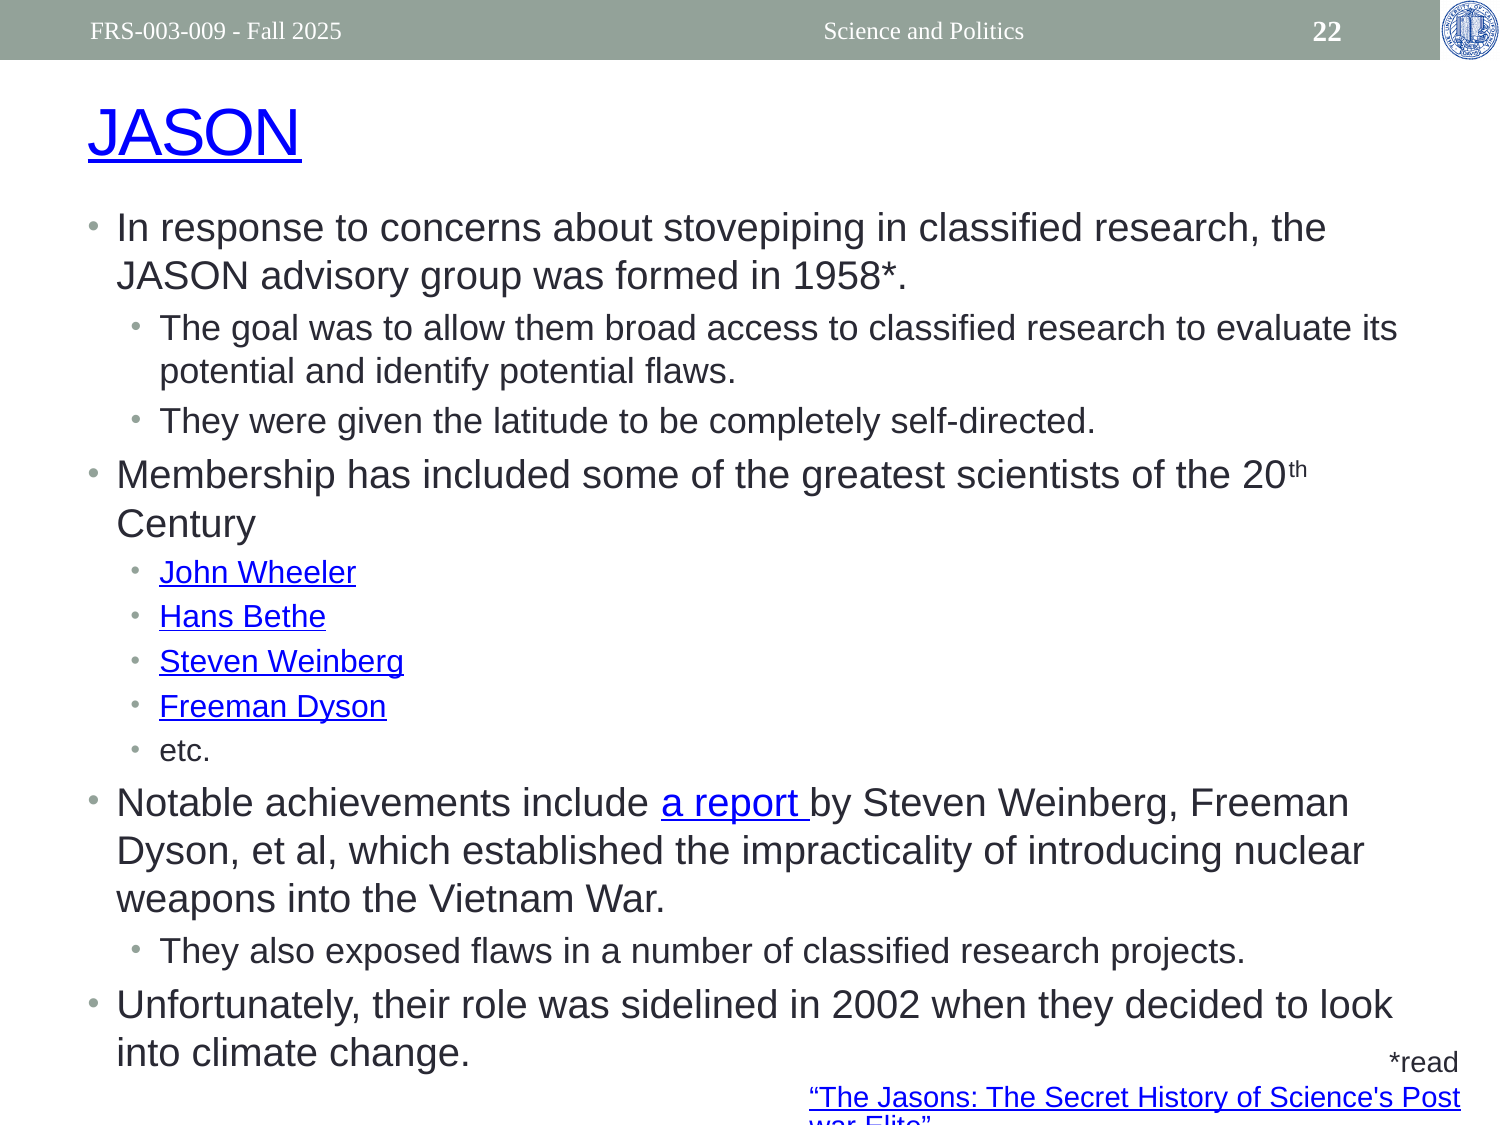

FRS-003-009 - Fall 2025
Science and Politics
22
# JASON
In response to concerns about stovepiping in classified research, the JASON advisory group was formed in 1958*.
The goal was to allow them broad access to classified research to evaluate its potential and identify potential flaws.
They were given the latitude to be completely self-directed.
Membership has included some of the greatest scientists of the 20th Century
John Wheeler
Hans Bethe
Steven Weinberg
Freeman Dyson
etc.
Notable achievements include a report by Steven Weinberg, Freeman Dyson, et al, which established the impracticality of introducing nuclear weapons into the Vietnam War.
They also exposed flaws in a number of classified research projects.
Unfortunately, their role was sidelined in 2002 when they decided to look into climate change.
*read “The Jasons: The Secret History of Science's Postwar Elite”, by Ann Finkbeiner